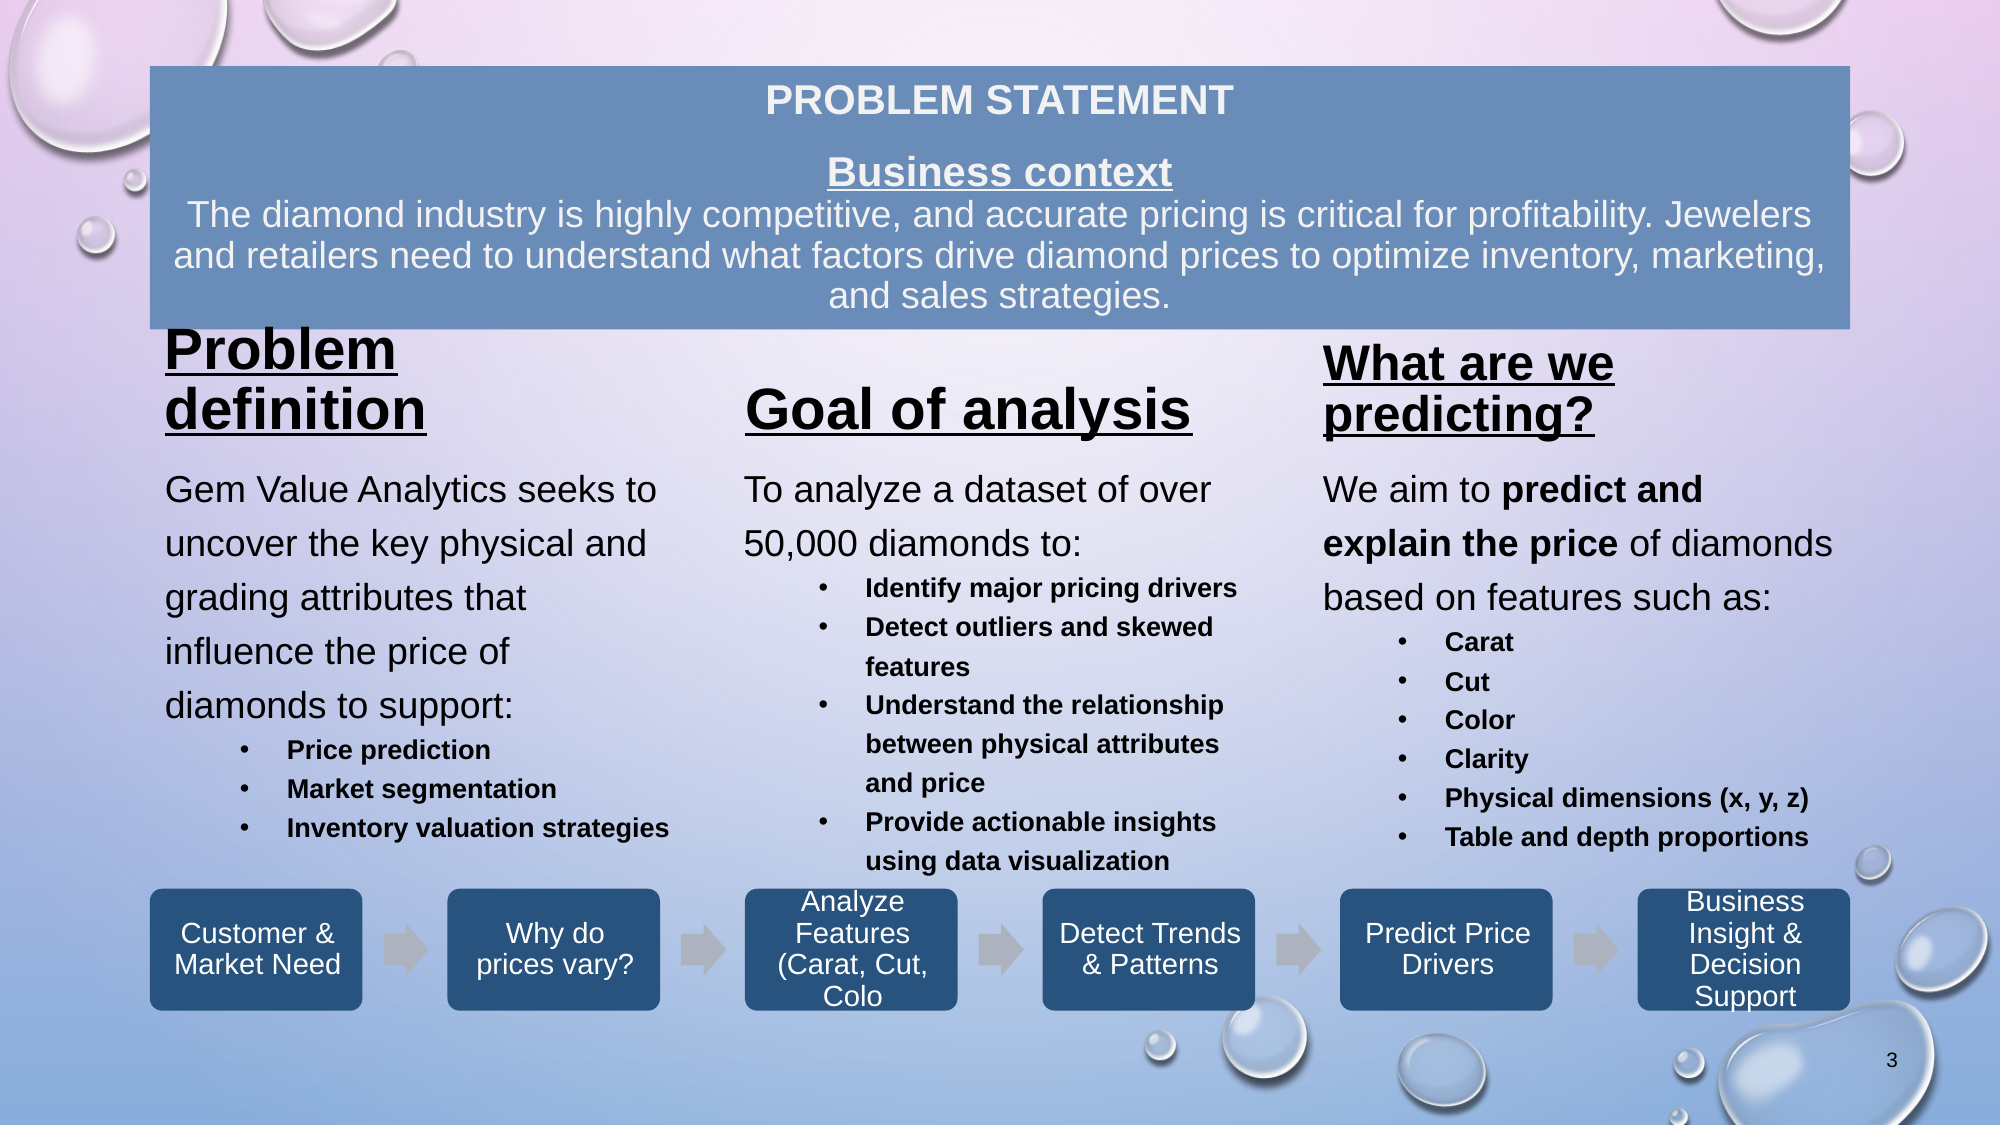

# PROBLEM STATEMENT Business context The diamond industry is highly competitive, and accurate pricing is critical for profitability. Jewelers and retailers need to understand what factors drive diamond prices to optimize inventory, marketing, and sales strategies.
Problem definition
Goal of analysis
What are we predicting?
Gem Value Analytics seeks to uncover the key physical and grading attributes that influence the price of diamonds to support:
Price prediction
Market segmentation
Inventory valuation strategies

To analyze a dataset of over 50,000 diamonds to:
Identify major pricing drivers
Detect outliers and skewed features
Understand the relationship between physical attributes and price
Provide actionable insights using data visualization

We aim to predict and explain the price of diamonds based on features such as:
Carat
Cut
Color
Clarity
Physical dimensions (x, y, z)
Table and depth proportions

Customer & Market Need

Why do prices vary?

Analyze Features (Carat, Cut, Colo

Detect Trends & Patterns

Predict Price Drivers

Business Insight & Decision Support
3